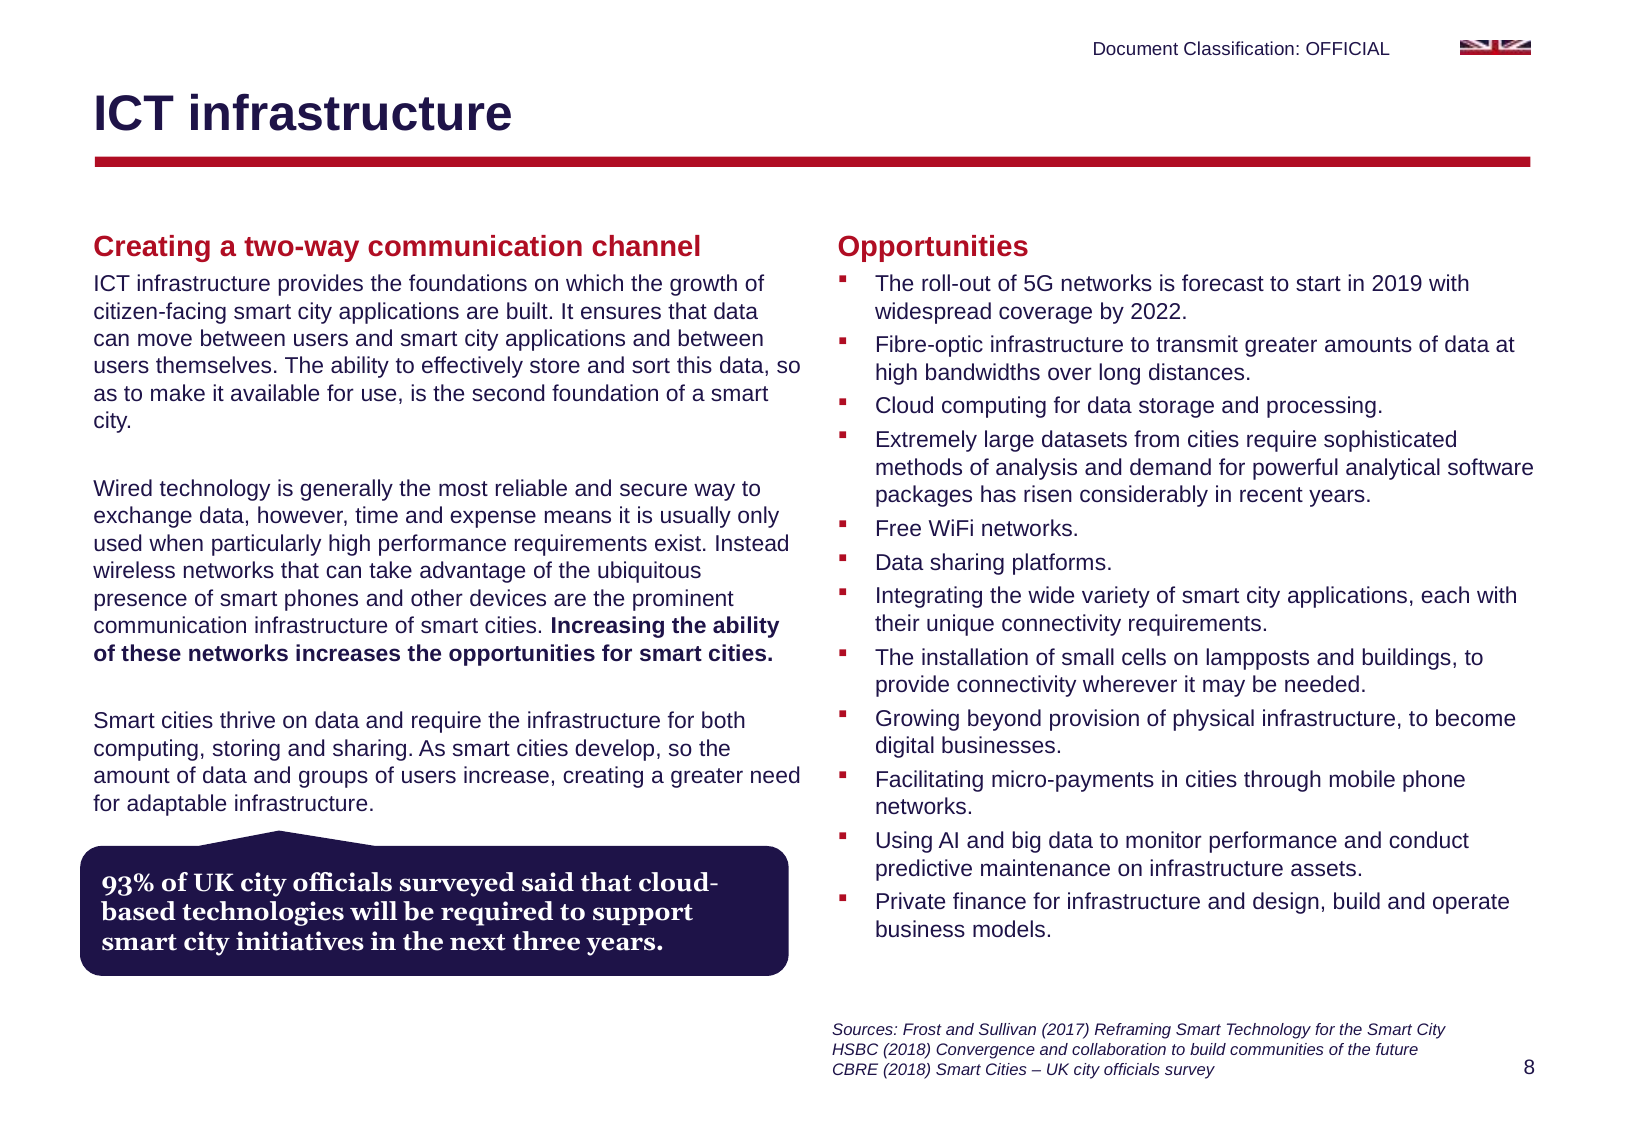

# ICT infrastructure
Creating a two-way communication channel
ICT infrastructure provides the foundations on which the growth of citizen-facing smart city applications are built. It ensures that data can move between users and smart city applications and between users themselves. The ability to effectively store and sort this data, so as to make it available for use, is the second foundation of a smart city.

Wired technology is generally the most reliable and secure way to exchange data, however, time and expense means it is usually only used when particularly high performance requirements exist. Instead wireless networks that can take advantage of the ubiquitous presence of smart phones and other devices are the prominent communication infrastructure of smart cities. Increasing the ability of these networks increases the opportunities for smart cities.

Smart cities thrive on data and require the infrastructure for both computing, storing and sharing. As smart cities develop, so the amount of data and groups of users increase, creating a greater need for adaptable infrastructure.
Opportunities
The roll-out of 5G networks is forecast to start in 2019 with widespread coverage by 2022.
Fibre-optic infrastructure to transmit greater amounts of data at high bandwidths over long distances.
Cloud computing for data storage and processing.
Extremely large datasets from cities require sophisticated methods of analysis and demand for powerful analytical software packages has risen considerably in recent years.
Free WiFi networks.
Data sharing platforms.
Integrating the wide variety of smart city applications, each with their unique connectivity requirements.
The installation of small cells on lampposts and buildings, to provide connectivity wherever it may be needed.
Growing beyond provision of physical infrastructure, to become digital businesses.
Facilitating micro-payments in cities through mobile phone networks.
Using AI and big data to monitor performance and conduct predictive maintenance on infrastructure assets.
Private finance for infrastructure and design, build and operate business models.

93% of UK city officials surveyed said that cloud-based technologies will be required to support smart city initiatives in the next three years.
Sources: Frost and Sullivan (2017) Reframing Smart Technology for the Smart City
HSBC (2018) Convergence and collaboration to build communities of the future
CBRE (2018) Smart Cities – UK city officials survey